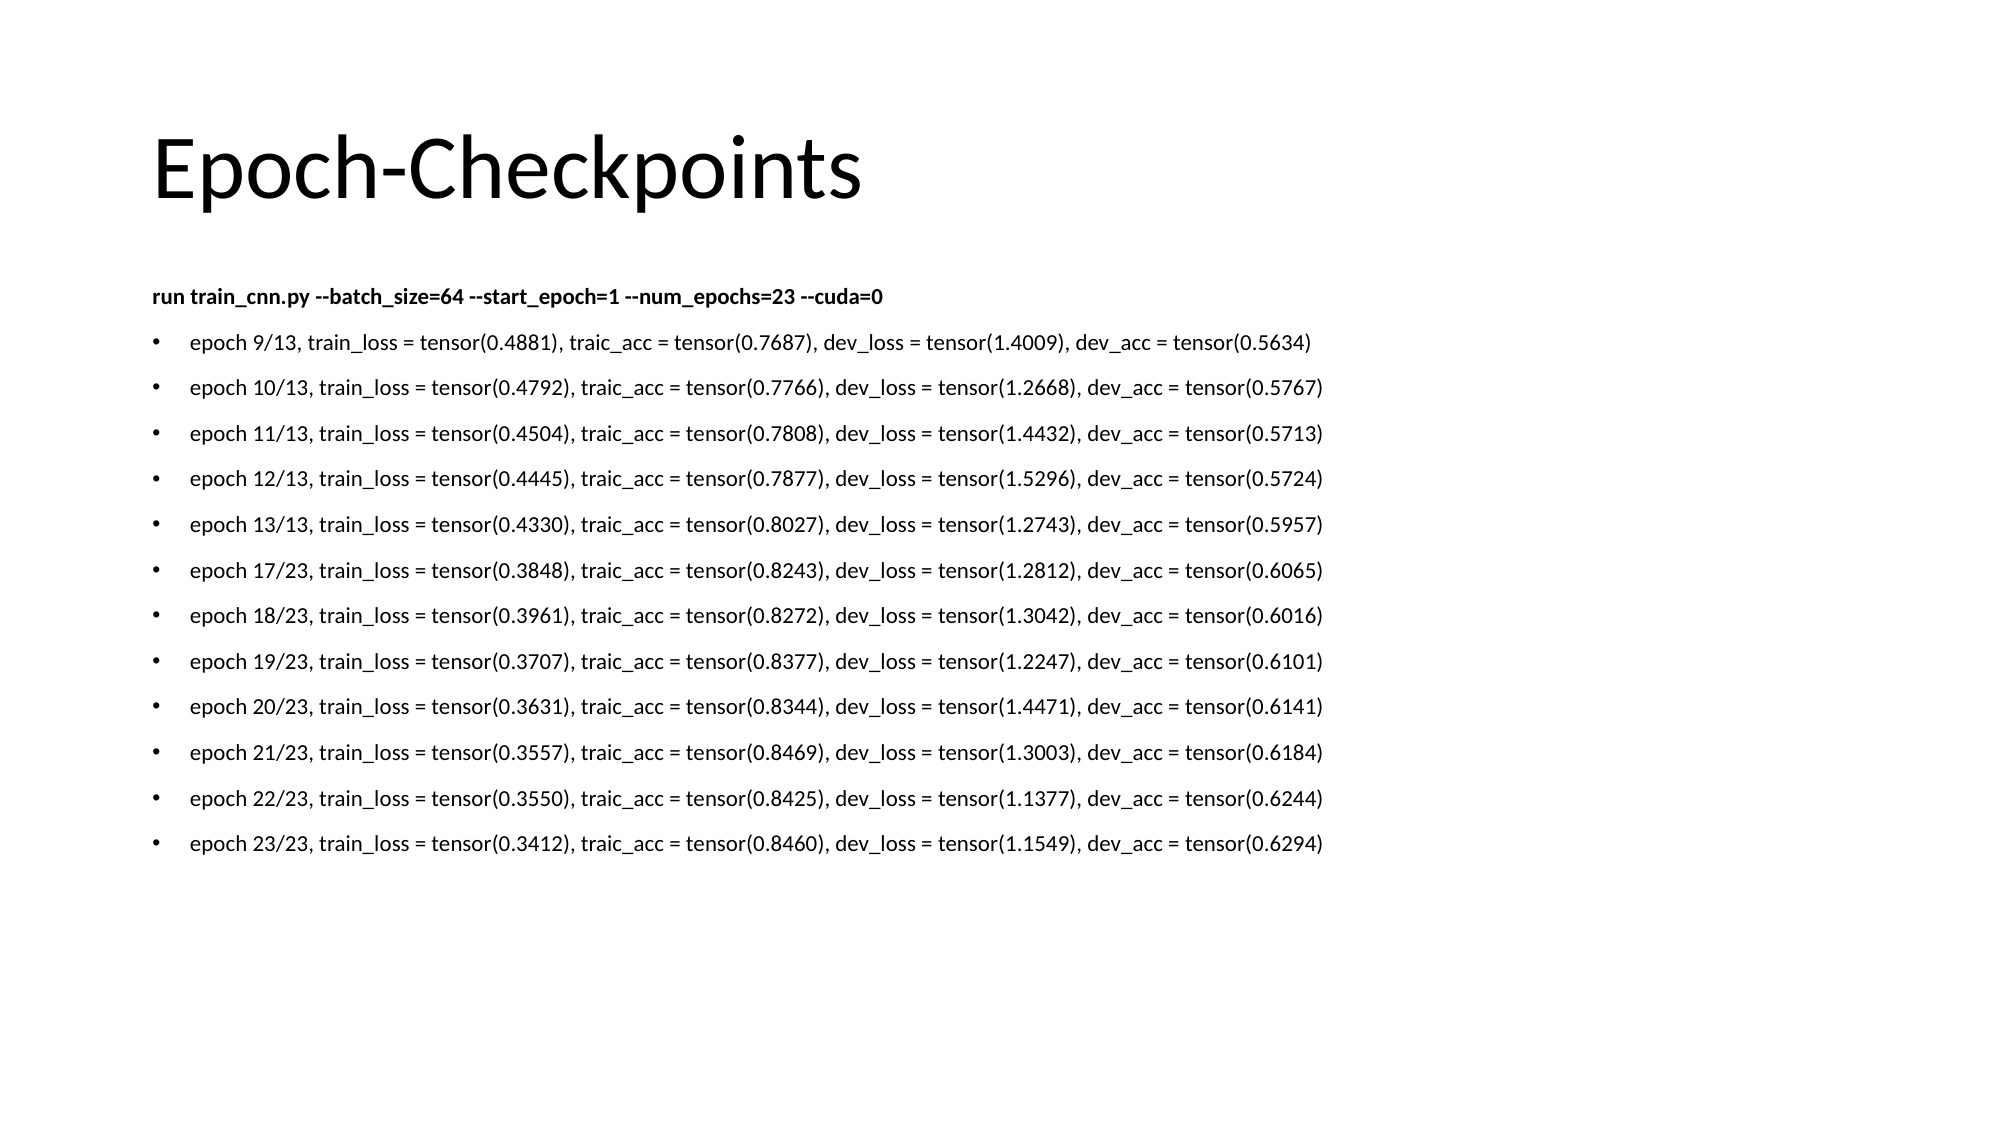

# Epoch-Checkpoints
﻿run train_cnn.py --batch_size=64 --start_epoch=1 --num_epochs=23 --cuda=0
epoch 9/13, train_loss = tensor(0.4881), traic_acc = tensor(0.7687), dev_loss = tensor(1.4009), dev_acc = tensor(0.5634)
﻿epoch 10/13, train_loss = tensor(0.4792), traic_acc = tensor(0.7766), dev_loss = tensor(1.2668), dev_acc = tensor(0.5767)
﻿epoch 11/13, train_loss = tensor(0.4504), traic_acc = tensor(0.7808), dev_loss = tensor(1.4432), dev_acc = tensor(0.5713)
﻿epoch 12/13, train_loss = tensor(0.4445), traic_acc = tensor(0.7877), dev_loss = tensor(1.5296), dev_acc = tensor(0.5724)
﻿epoch 13/13, train_loss = tensor(0.4330), traic_acc = tensor(0.8027), dev_loss = tensor(1.2743), dev_acc = tensor(0.5957)
﻿epoch 17/23, train_loss = tensor(0.3848), traic_acc = tensor(0.8243), dev_loss = tensor(1.2812), dev_acc = tensor(0.6065)
﻿epoch 18/23, train_loss = tensor(0.3961), traic_acc = tensor(0.8272), dev_loss = tensor(1.3042), dev_acc = tensor(0.6016)
﻿epoch 19/23, train_loss = tensor(0.3707), traic_acc = tensor(0.8377), dev_loss = tensor(1.2247), dev_acc = tensor(0.6101)
﻿epoch 20/23, train_loss = tensor(0.3631), traic_acc = tensor(0.8344), dev_loss = tensor(1.4471), dev_acc = tensor(0.6141)
﻿epoch 21/23, train_loss = tensor(0.3557), traic_acc = tensor(0.8469), dev_loss = tensor(1.3003), dev_acc = tensor(0.6184)
﻿epoch 22/23, train_loss = tensor(0.3550), traic_acc = tensor(0.8425), dev_loss = tensor(1.1377), dev_acc = tensor(0.6244)
﻿epoch 23/23, train_loss = tensor(0.3412), traic_acc = tensor(0.8460), dev_loss = tensor(1.1549), dev_acc = tensor(0.6294)